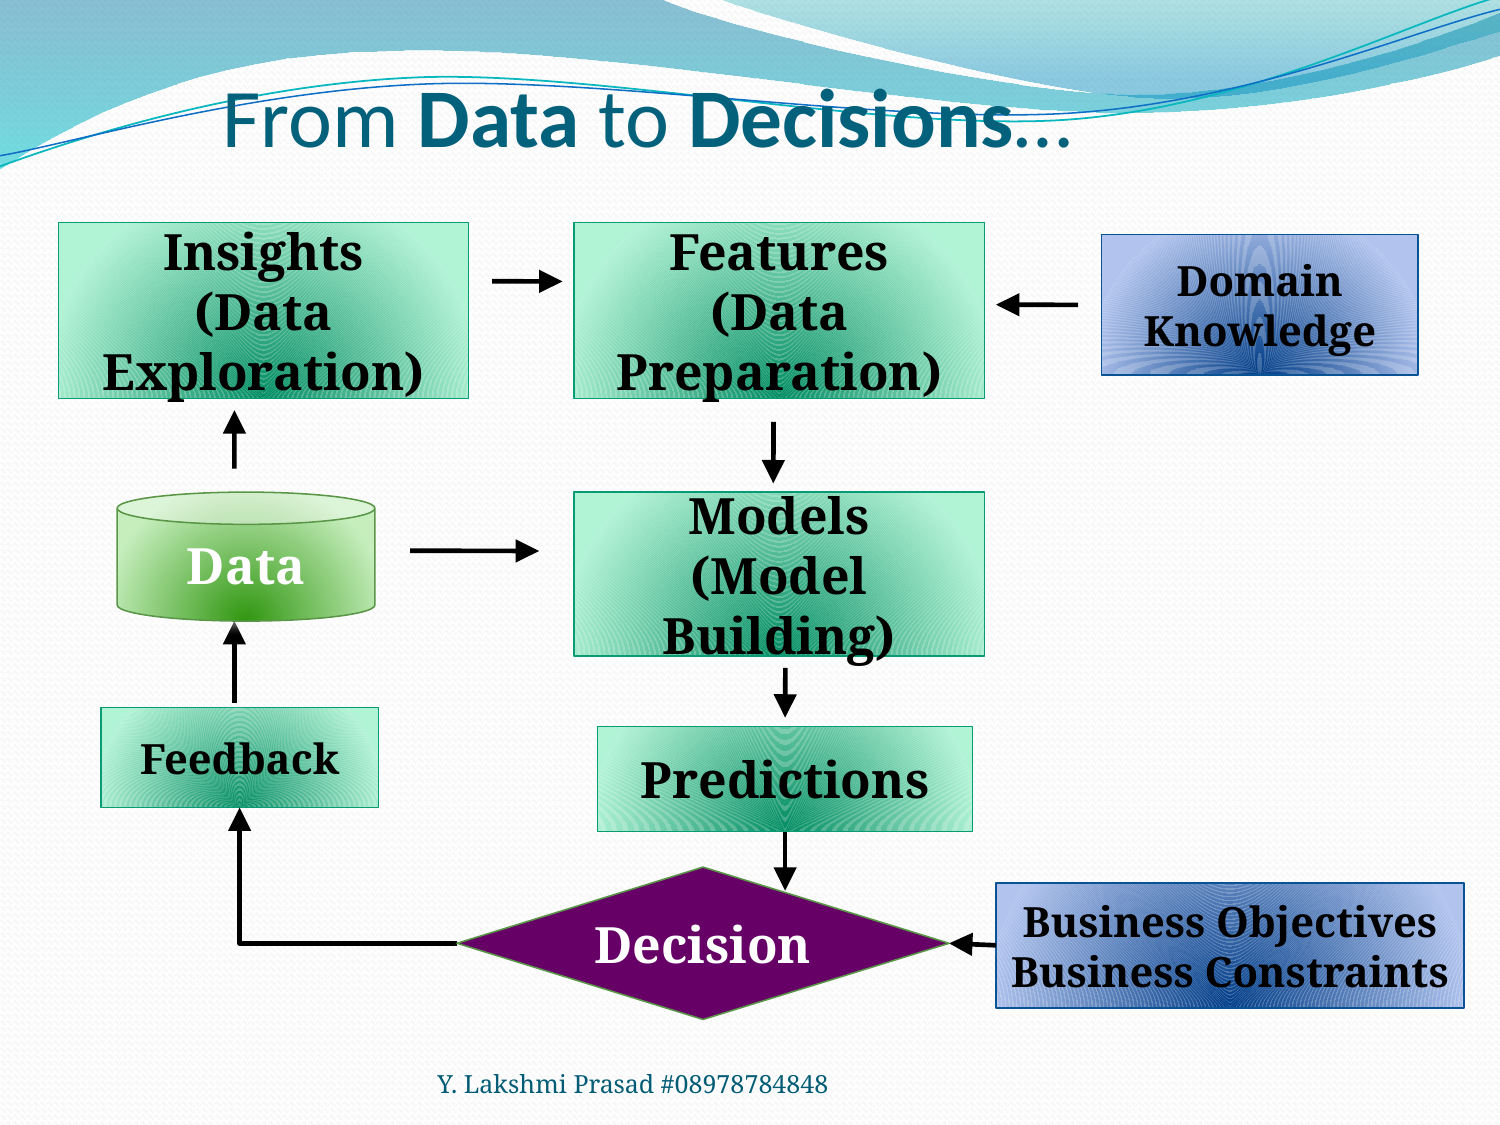

# From Data to Decisions…
Insights
(Data Exploration)
Features
(Data Preparation)
Domain
Knowledge
Data
Models
(Model Building)
Feedback
Predictions
Decision
Business Objectives
Business Constraints
Y. Lakshmi Prasad #08978784848